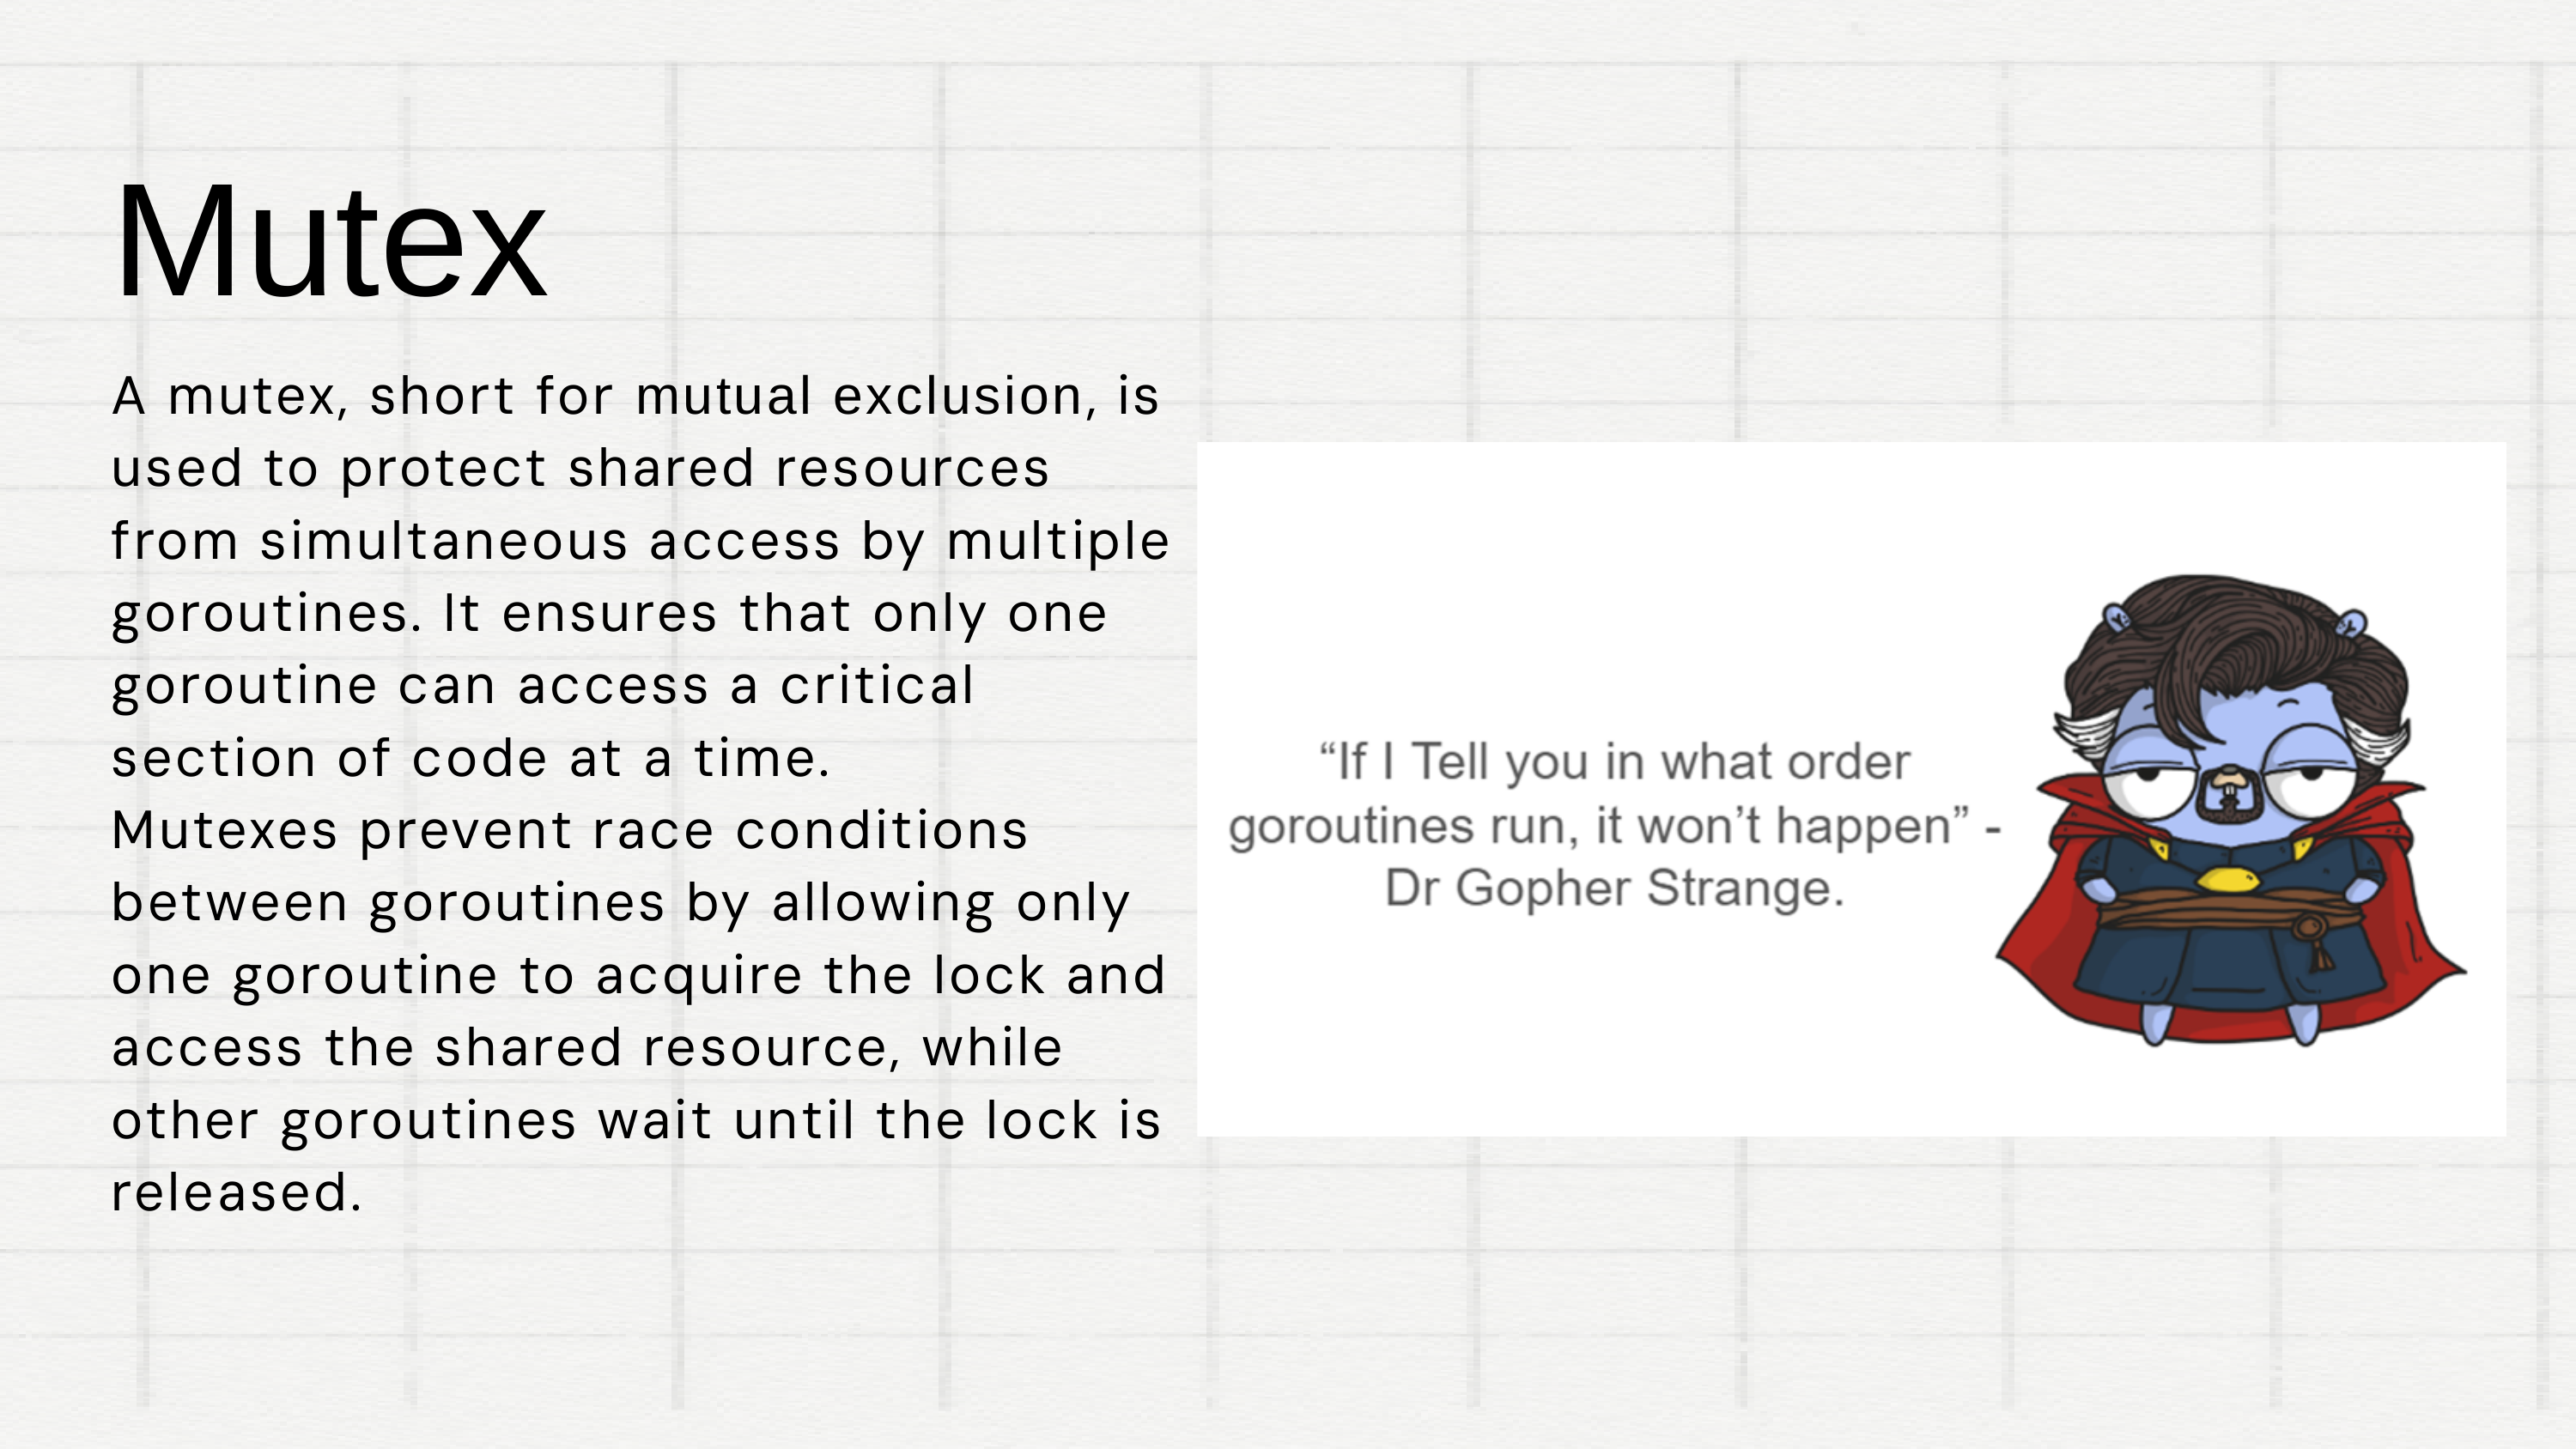

Mutex
A mutex, short for mutual exclusion, is used to protect shared resources from simultaneous access by multiple goroutines. It ensures that only one goroutine can access a critical section of code at a time.
Mutexes prevent race conditions between goroutines by allowing only one goroutine to acquire the lock and access the shared resource, while other goroutines wait until the lock is released.